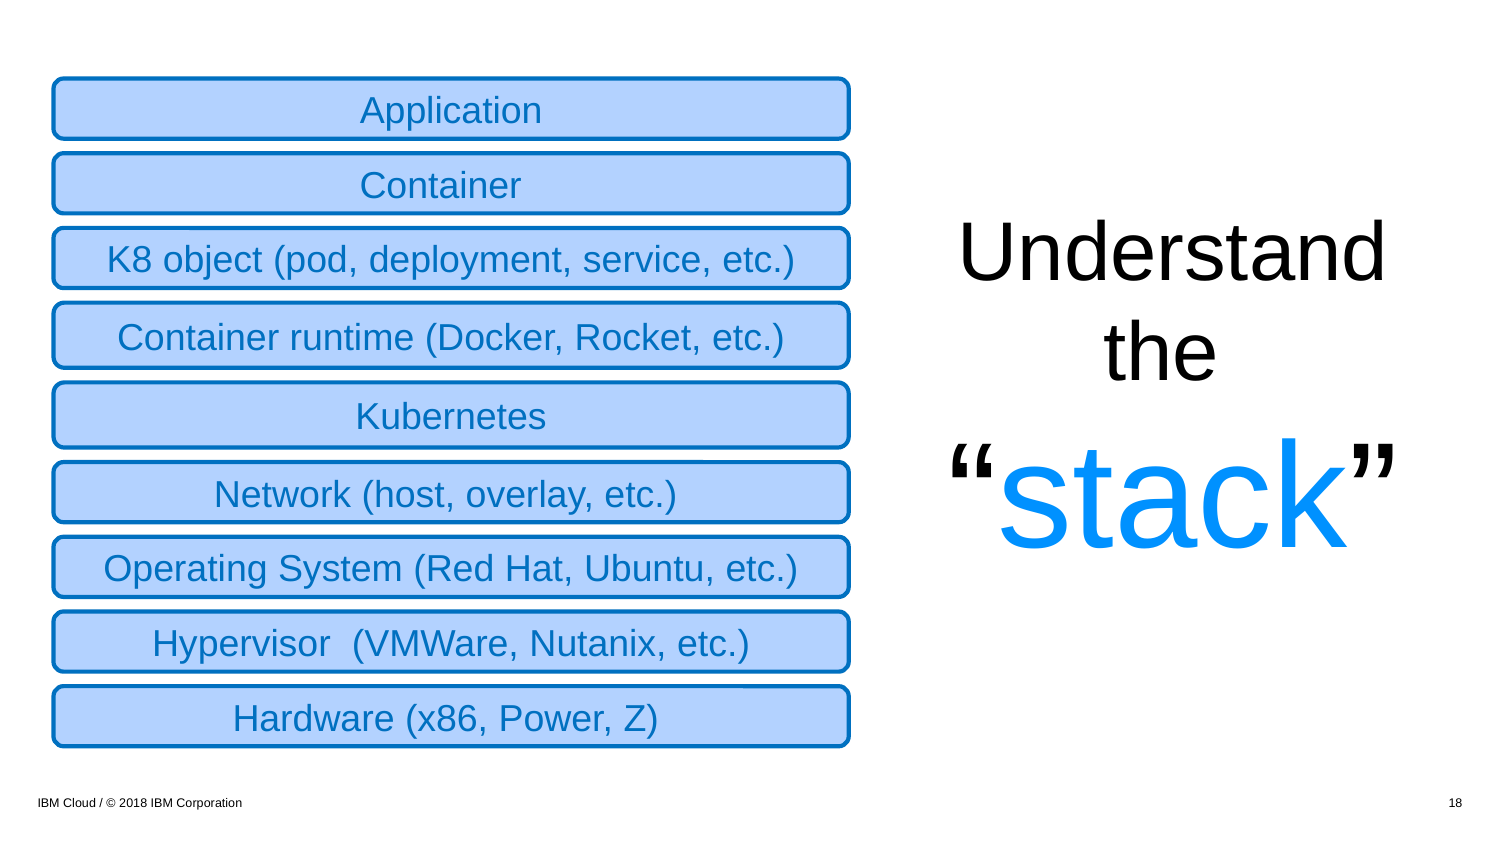

Application
Container
Understand the
“stack”

K8 object (pod, deployment, service, etc.)
Container runtime (Docker, Rocket, etc.)
Kubernetes
Network (host, overlay, etc.)
Operating System (Red Hat, Ubuntu, etc.)
Hypervisor  (VMWare, Nutanix, etc.)
Hardware (x86, Power, Z)
IBM Cloud / © 2018 IBM Corporation
18